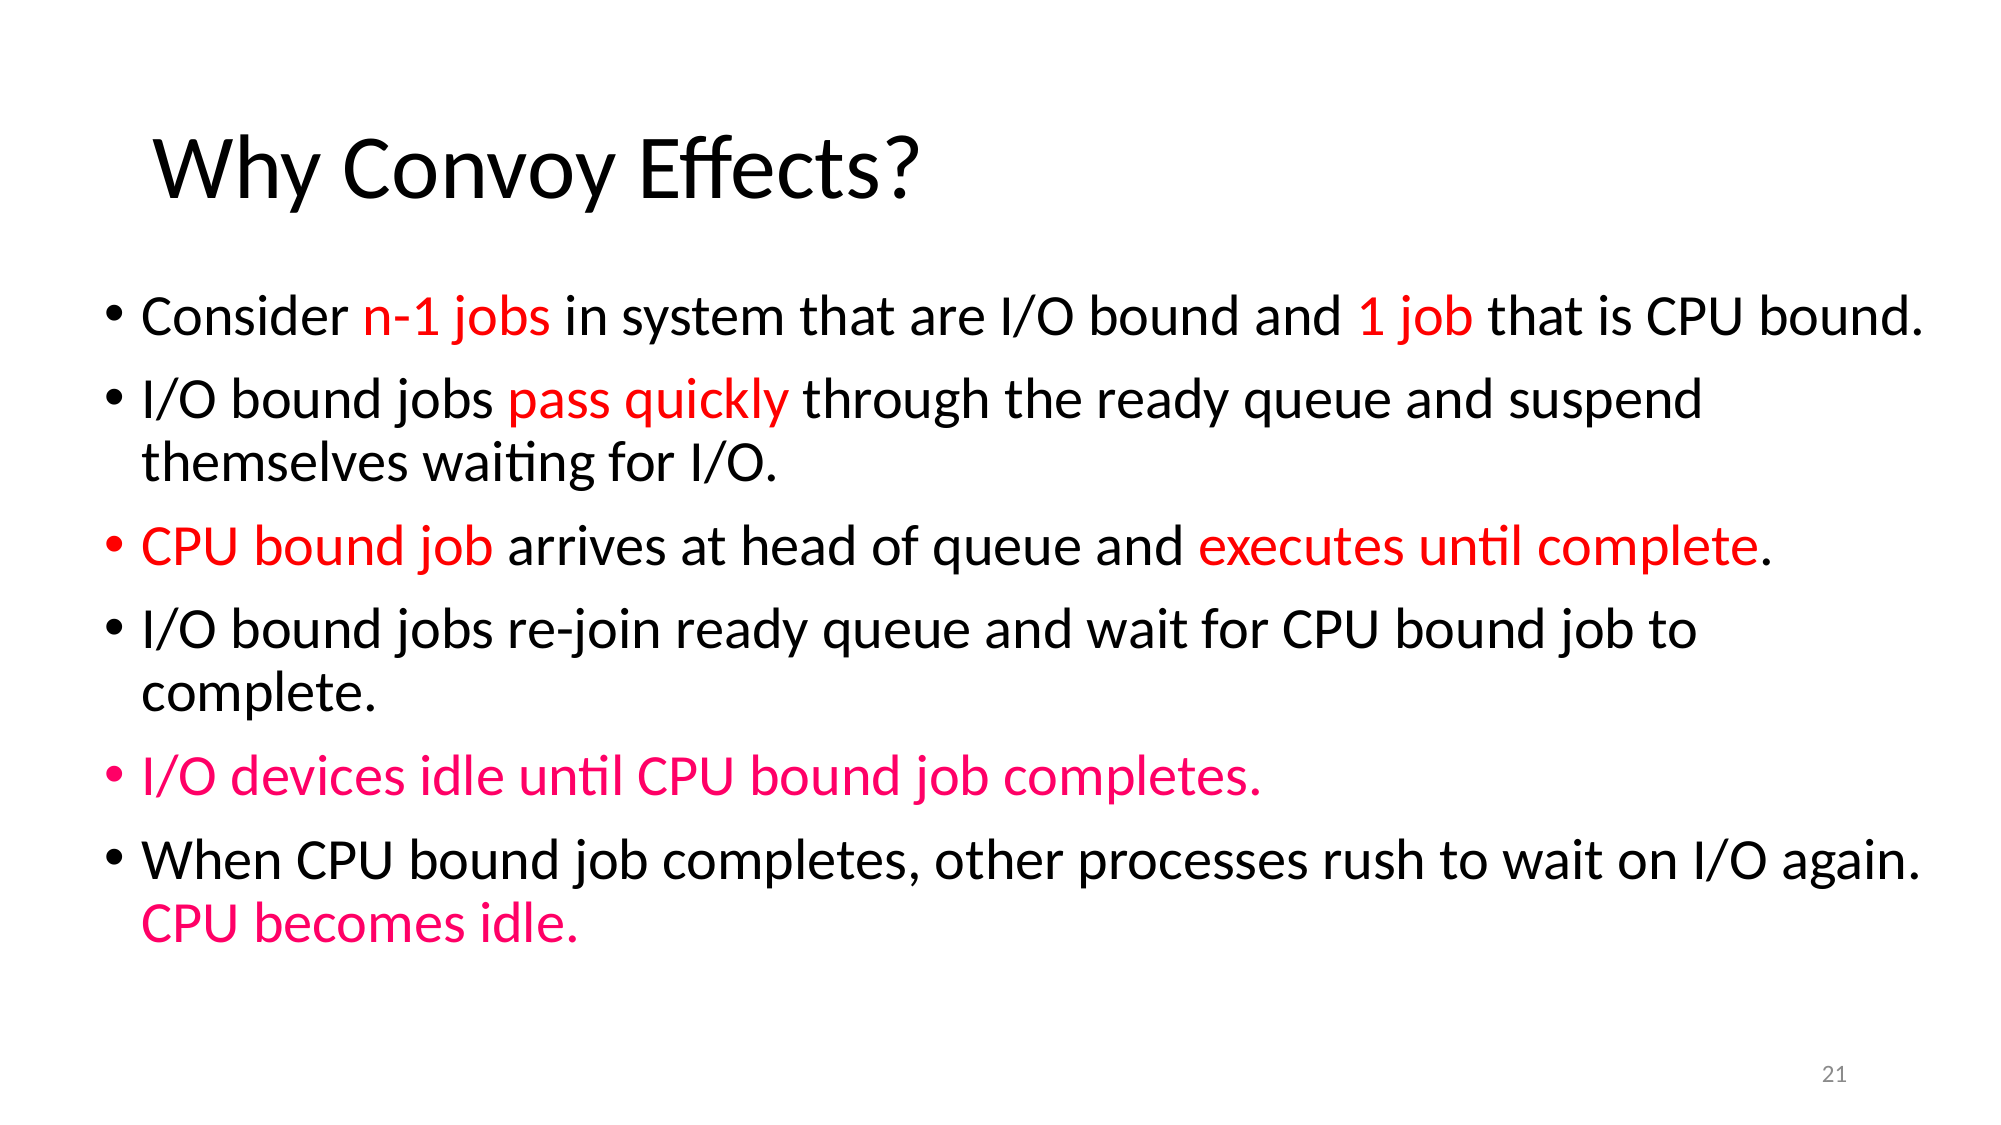

# Why Convoy Effects?
Consider n-1 jobs in system that are I/O bound and 1 job that is CPU bound.
I/O bound jobs pass quickly through the ready queue and suspend themselves waiting for I/O.
CPU bound job arrives at head of queue and executes until complete.
I/O bound jobs re-join ready queue and wait for CPU bound job to complete.
I/O devices idle until CPU bound job completes.
When CPU bound job completes, other processes rush to wait on I/O again. CPU becomes idle.

21